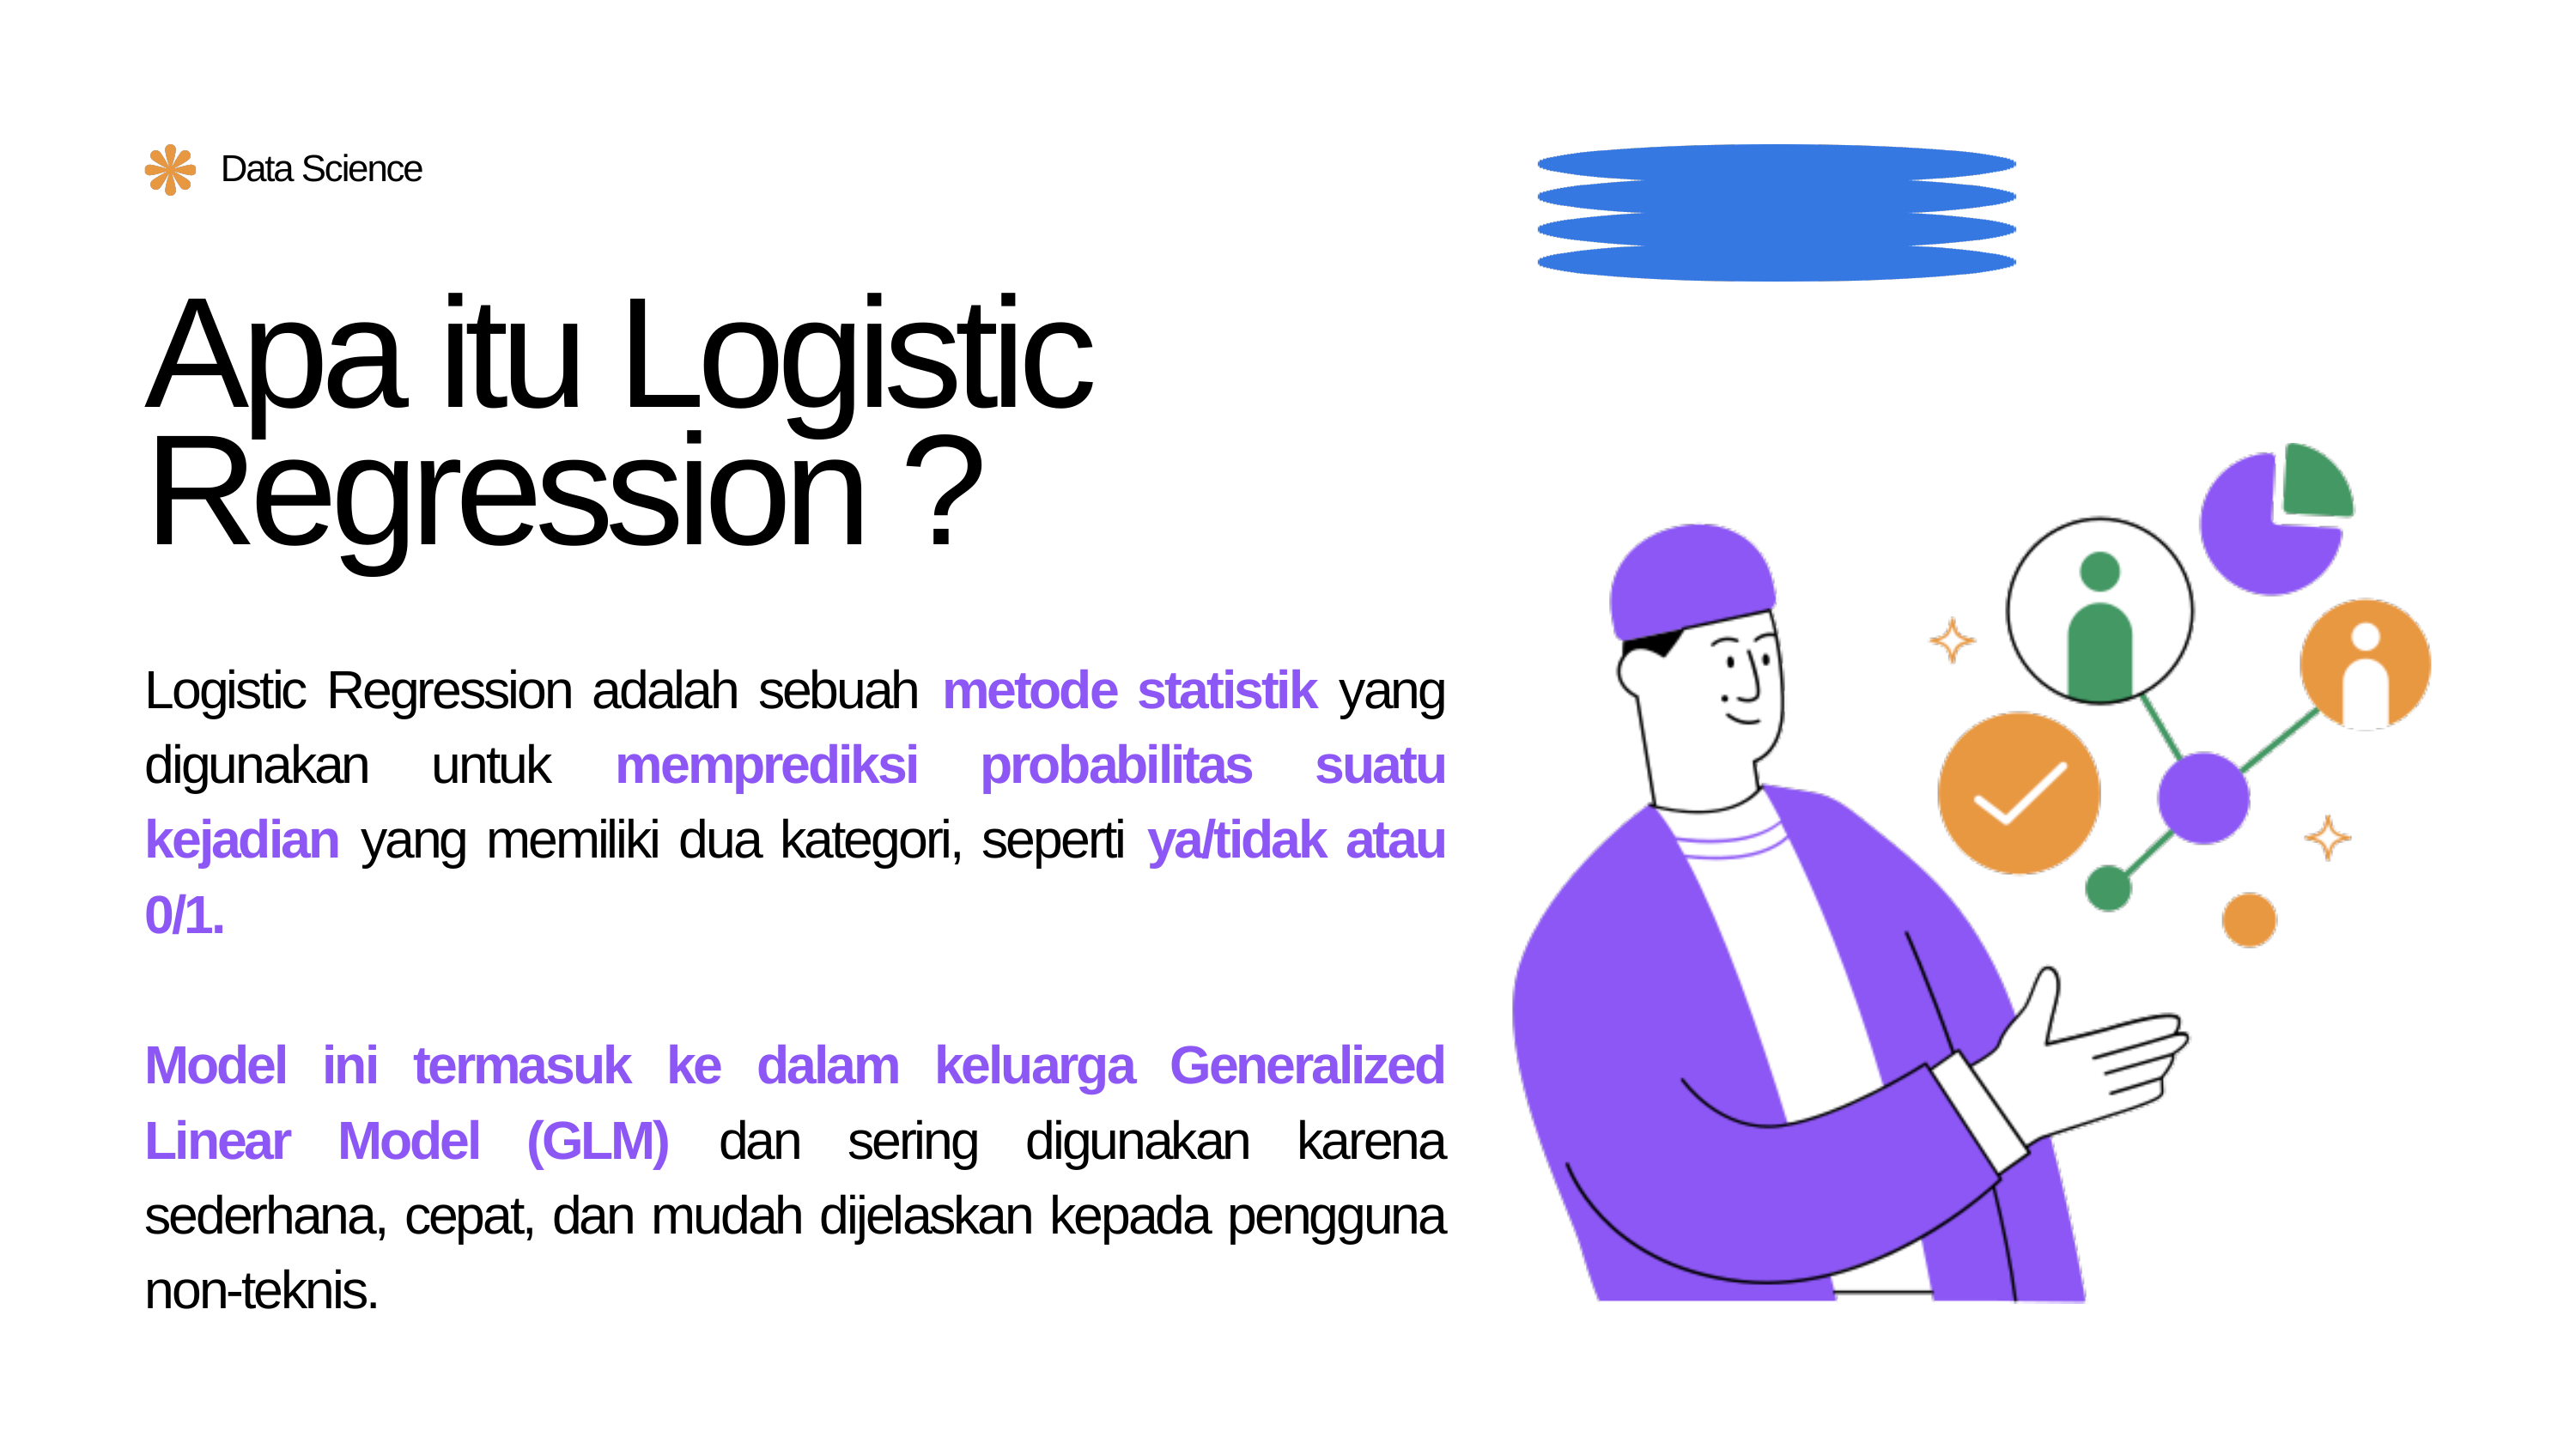

Data Science
Apa itu Logistic Regression ?

Logistic Regression adalah sebuah metode statistik yang digunakan untuk memprediksi probabilitas suatu kejadian yang memiliki dua kategori, seperti ya/tidak atau 0/1.

Model ini termasuk ke dalam keluarga Generalized Linear Model (GLM) dan sering digunakan karena sederhana, cepat, dan mudah dijelaskan kepada pengguna non-teknis.